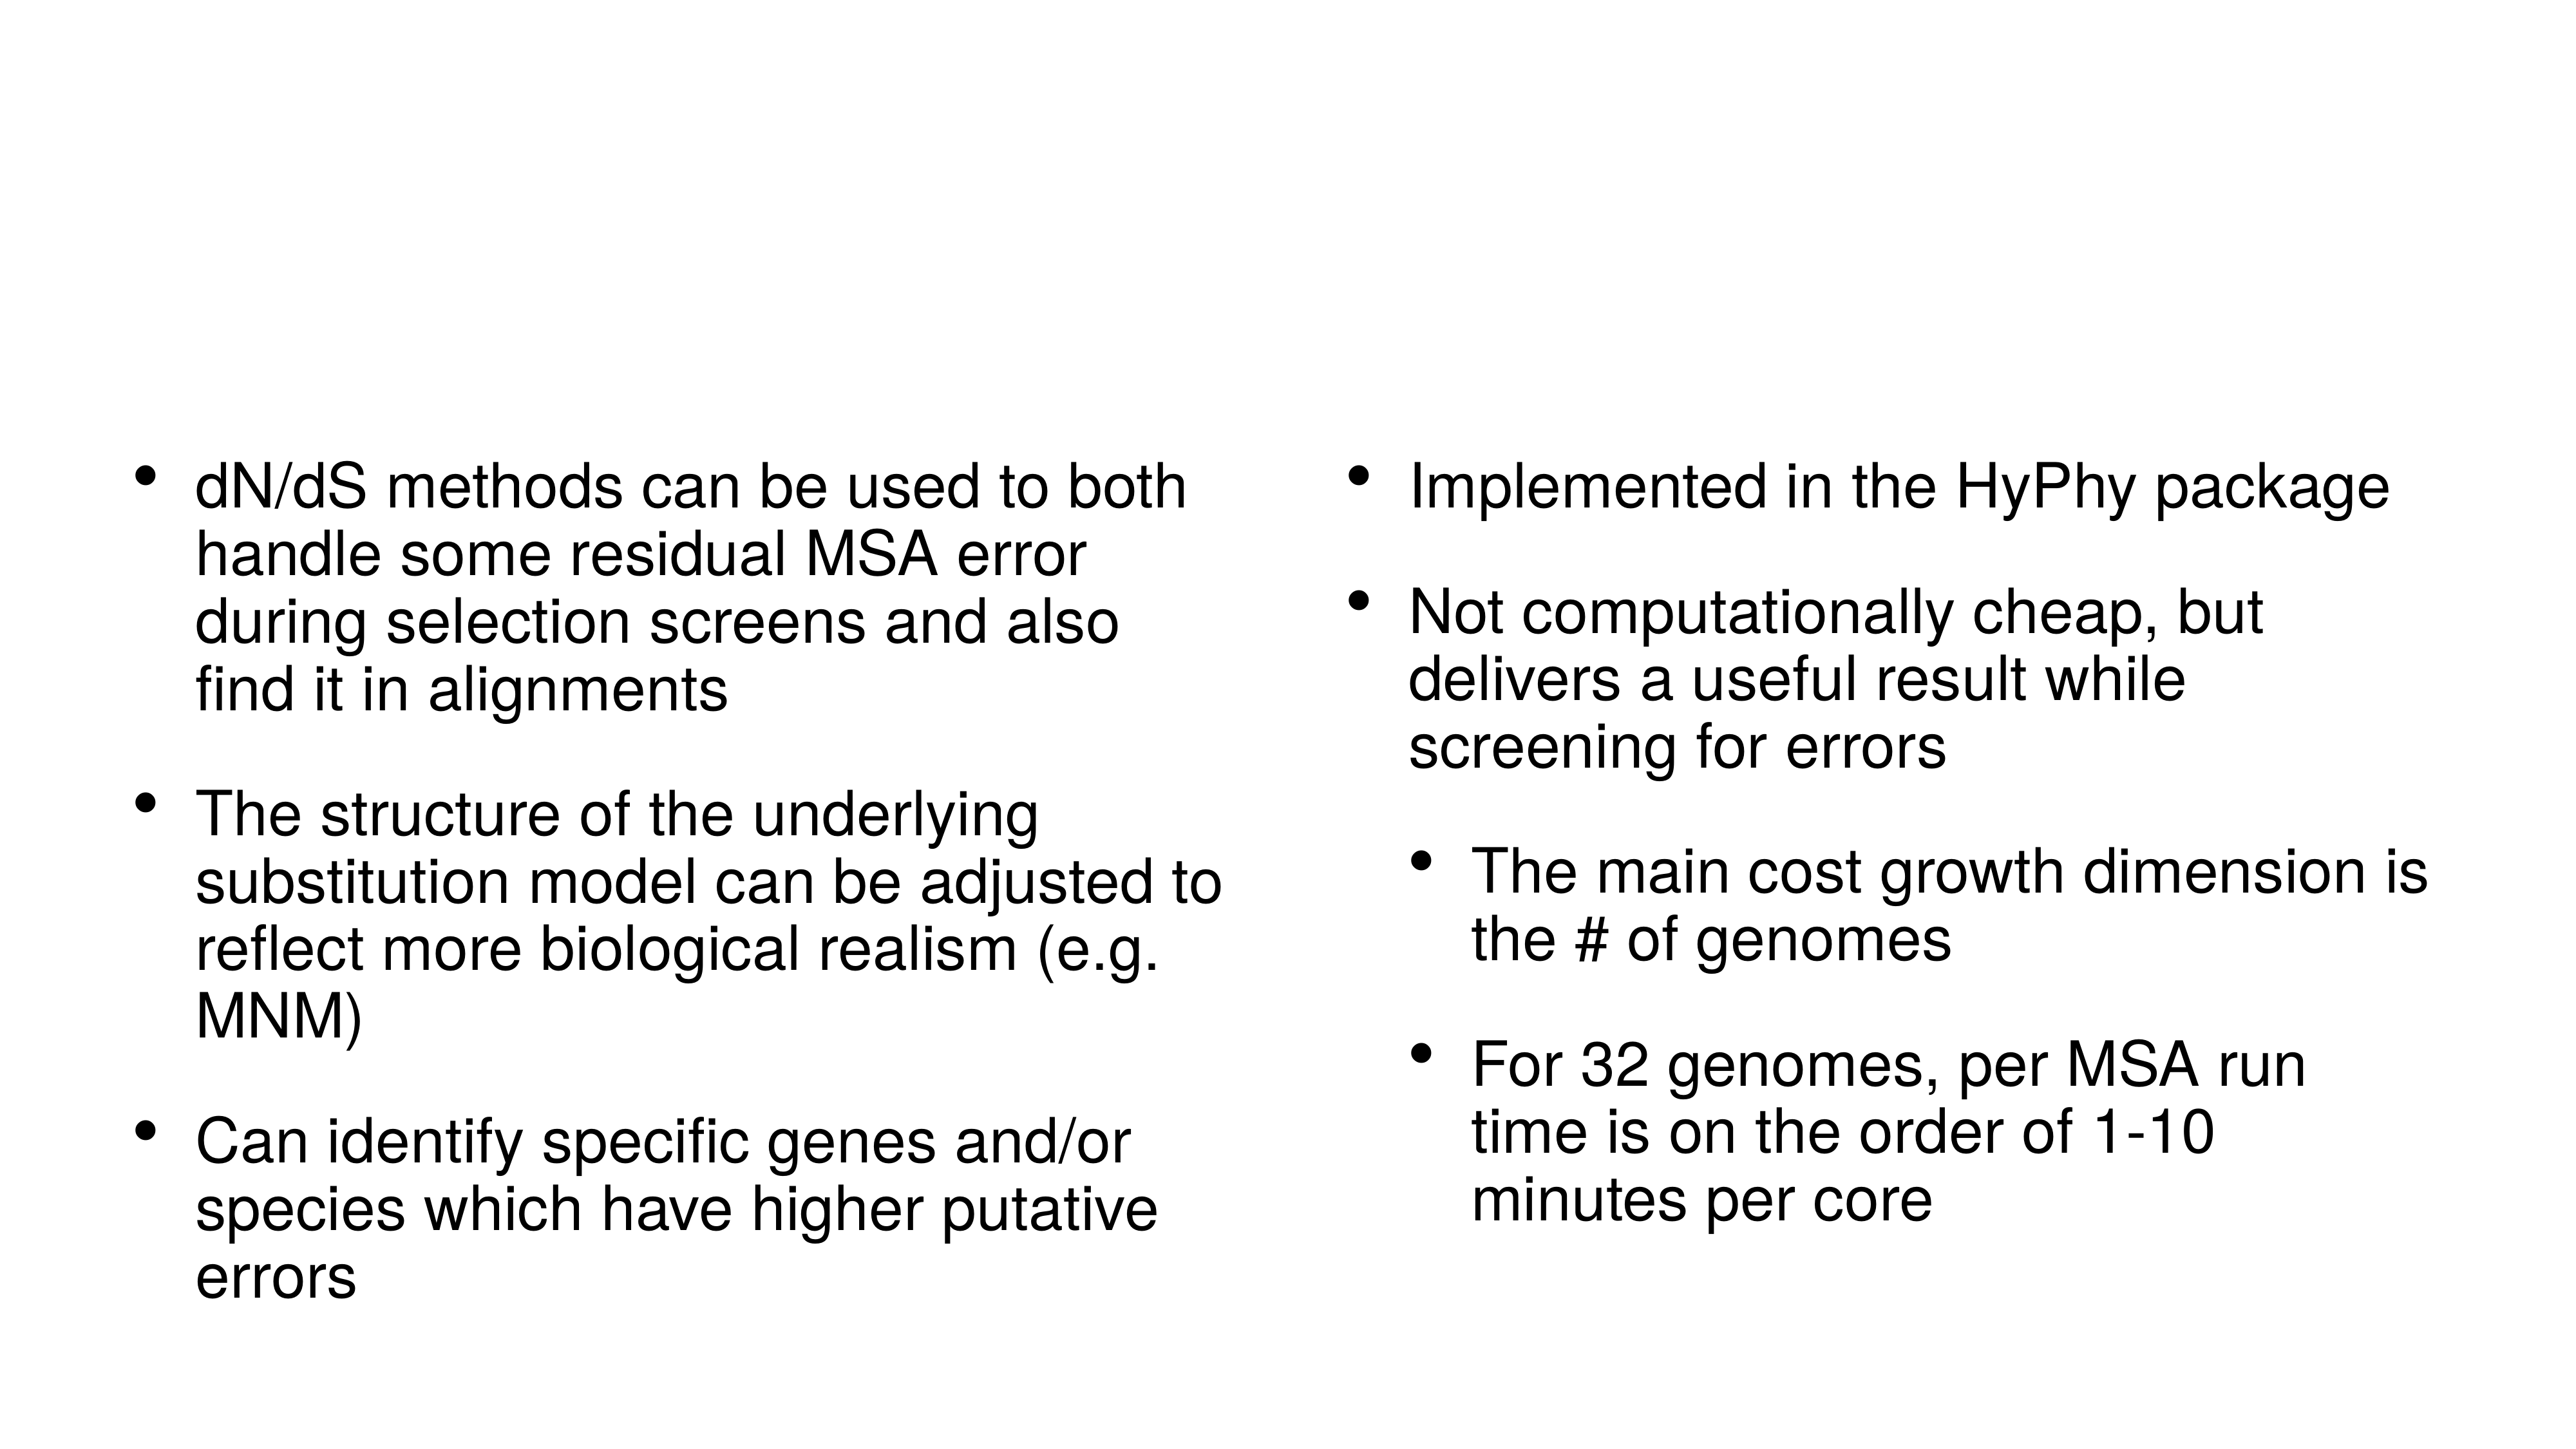

dN/dS methods can be used to both handle some residual MSA error during selection screens and also find it in alignments
The structure of the underlying substitution model can be adjusted to reflect more biological realism (e.g. MNM)
Can identify specific genes and/or species which have higher putative errors
Implemented in the HyPhy package
Not computationally cheap, but delivers a useful result while screening for errors
The main cost growth dimension is the # of genomes
For 32 genomes, per MSA run time is on the order of 1-10 minutes per core